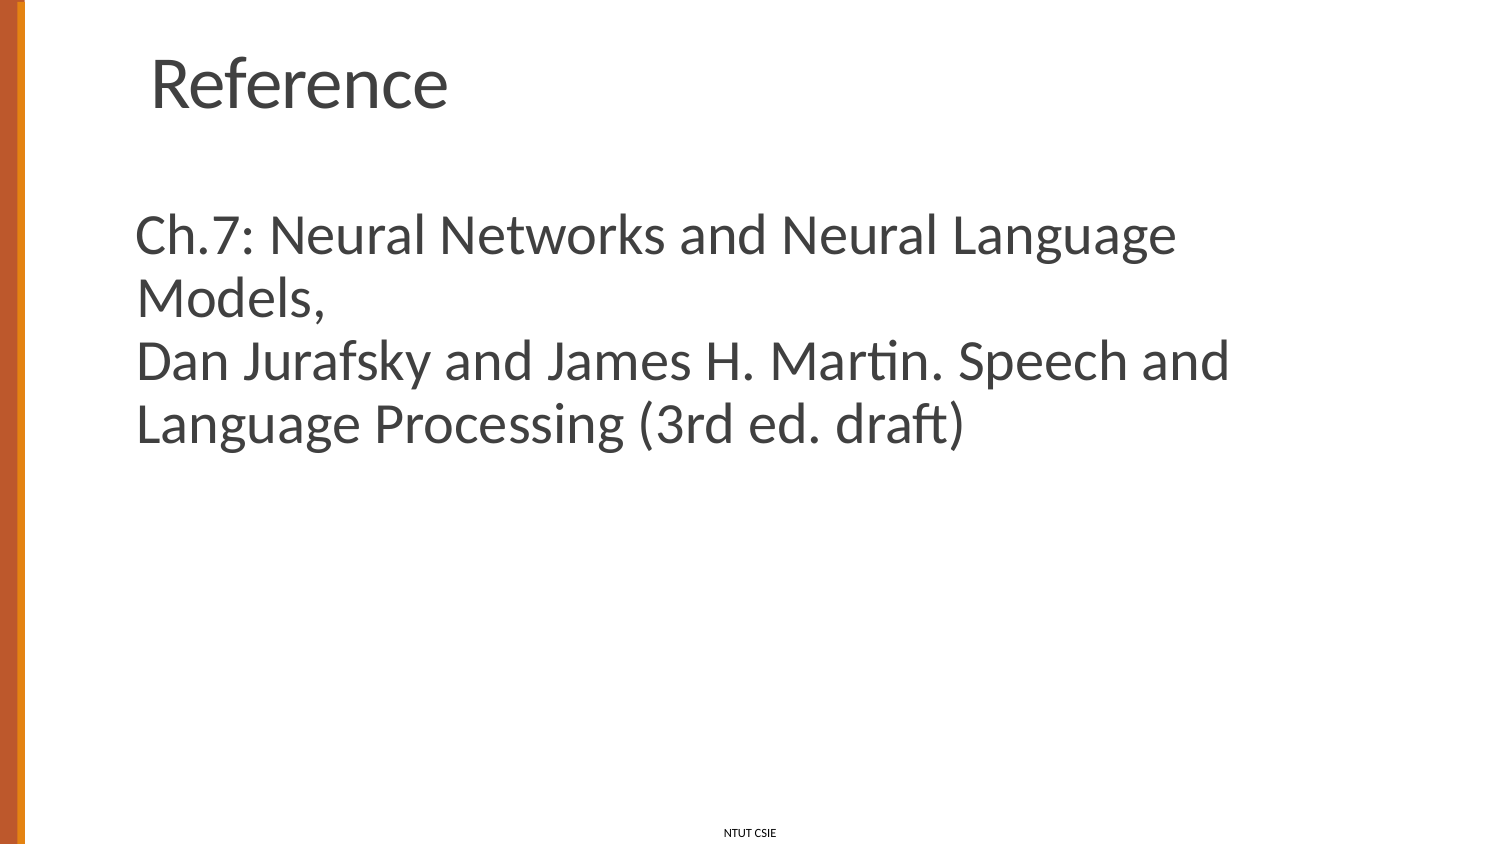

# Reference
Ch.7: Neural Networks and Neural Language Models,
Dan Jurafsky and James H. Martin. Speech and Language Processing (3rd ed. draft)

NLP & TM, Spring 2024
2
NTUT CSIE